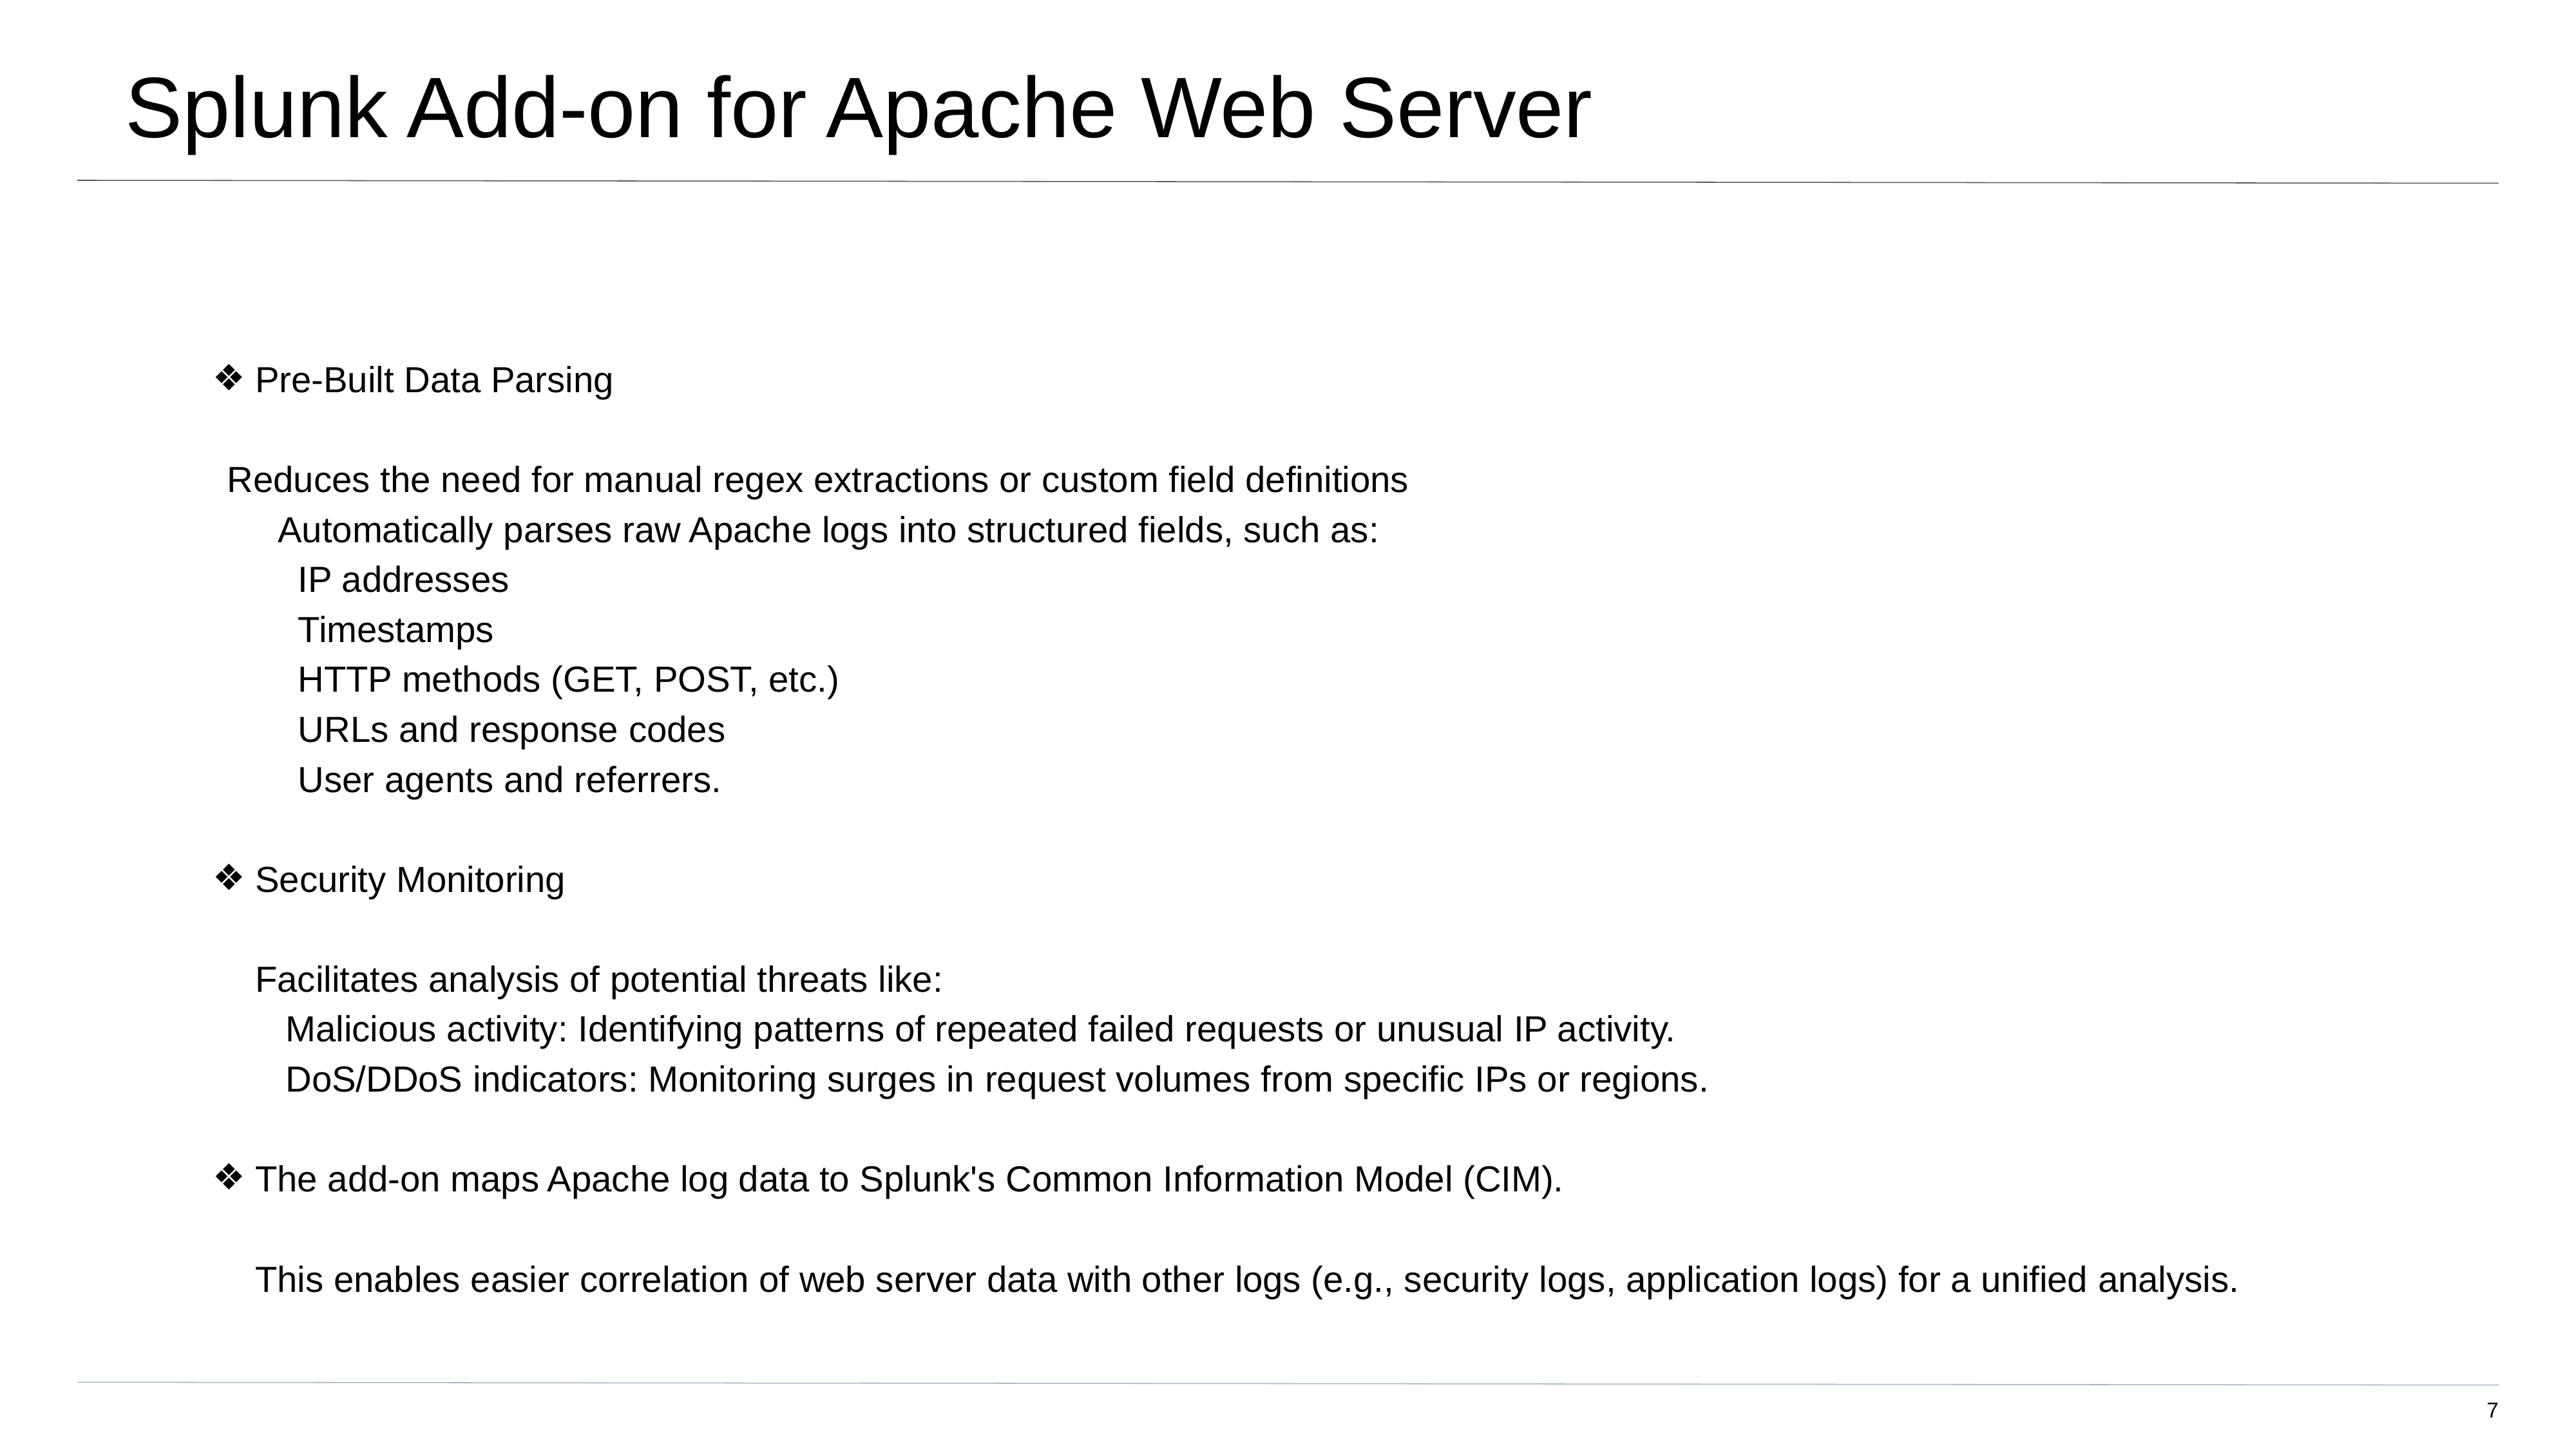

# Splunk Add-on for Apache Web Server

Pre-Built Data Parsing

  Reduces the need for manual regex extractions or custom field definitions
       Automatically parses raw Apache logs into structured fields, such as:
         IP addresses
         Timestamps
         HTTP methods (GET, POST, etc.)
         URLs and response codes
         User agents and referrers.

Security Monitoring

Facilitates analysis of potential threats like:
   Malicious activity: Identifying patterns of repeated failed requests or unusual IP activity.
   DoS/DDoS indicators: Monitoring surges in request volumes from specific IPs or regions.

The add-on maps Apache log data to Splunk's Common Information Model (CIM).

This enables easier correlation of web server data with other logs (e.g., security logs, application logs) for a unified analysis.

7